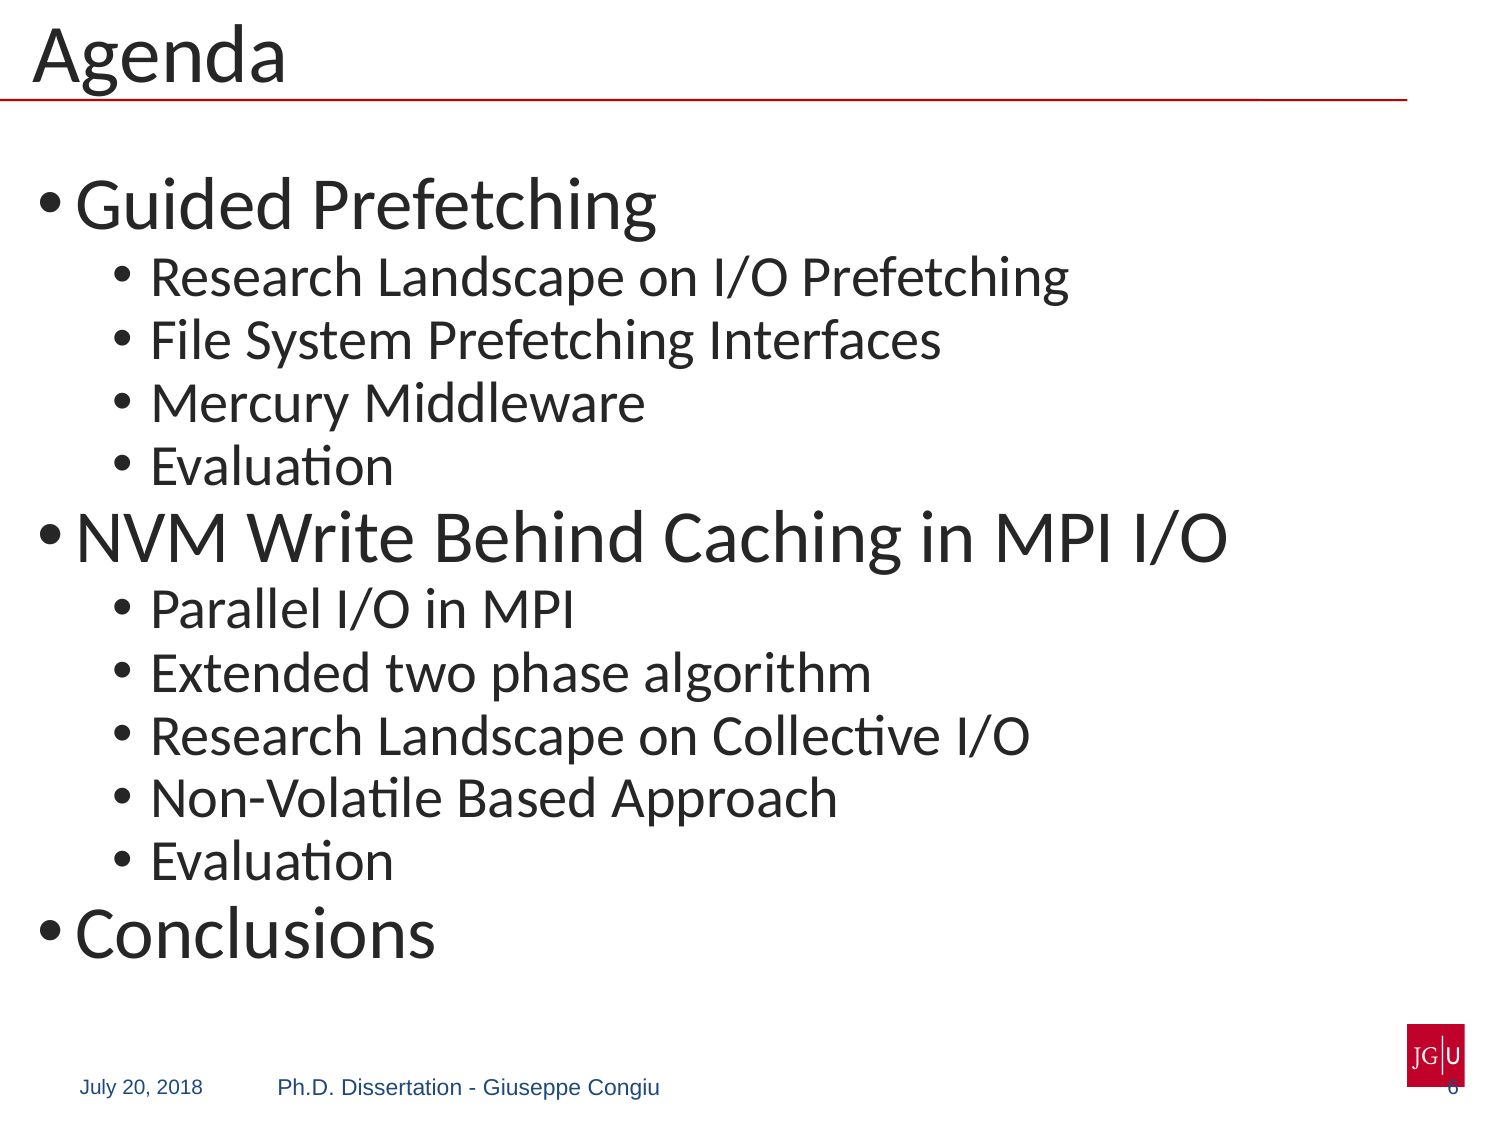

# Agenda
Guided Prefetching
Research Landscape on I/O Prefetching
File System Prefetching Interfaces
Mercury Middleware
Evaluation
NVM Write Behind Caching in MPI I/O
Parallel I/O in MPI
Extended two phase algorithm
Research Landscape on Collective I/O
Non-Volatile Based Approach
Evaluation
Conclusions
6
July 20, 2018
Ph.D. Dissertation - Giuseppe Congiu